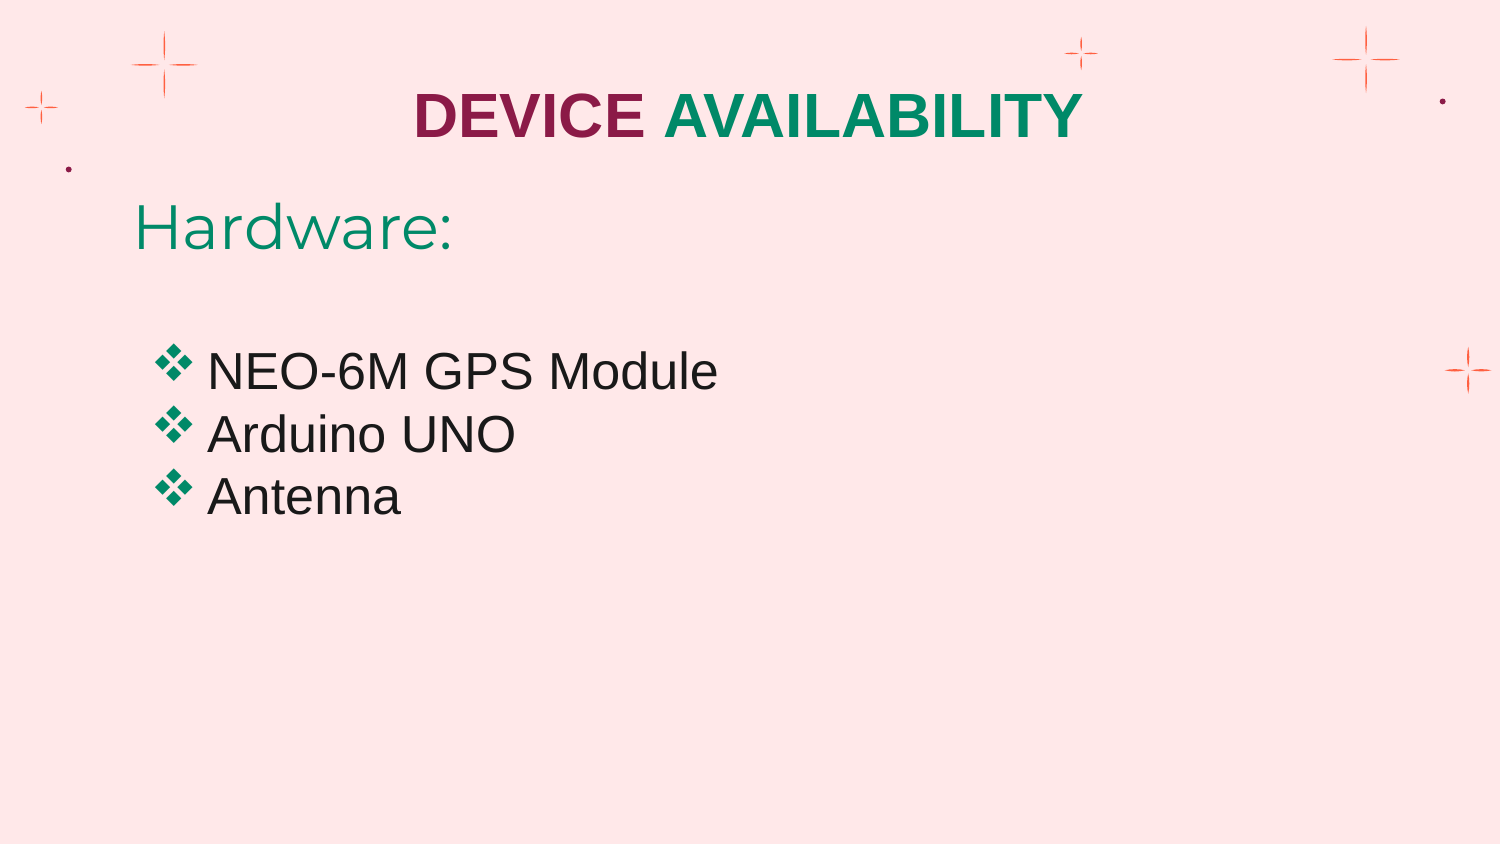

# DEVICE AVAILABILITY
Hardware:

NEO-6M GPS Module
Arduino UNO
Antenna